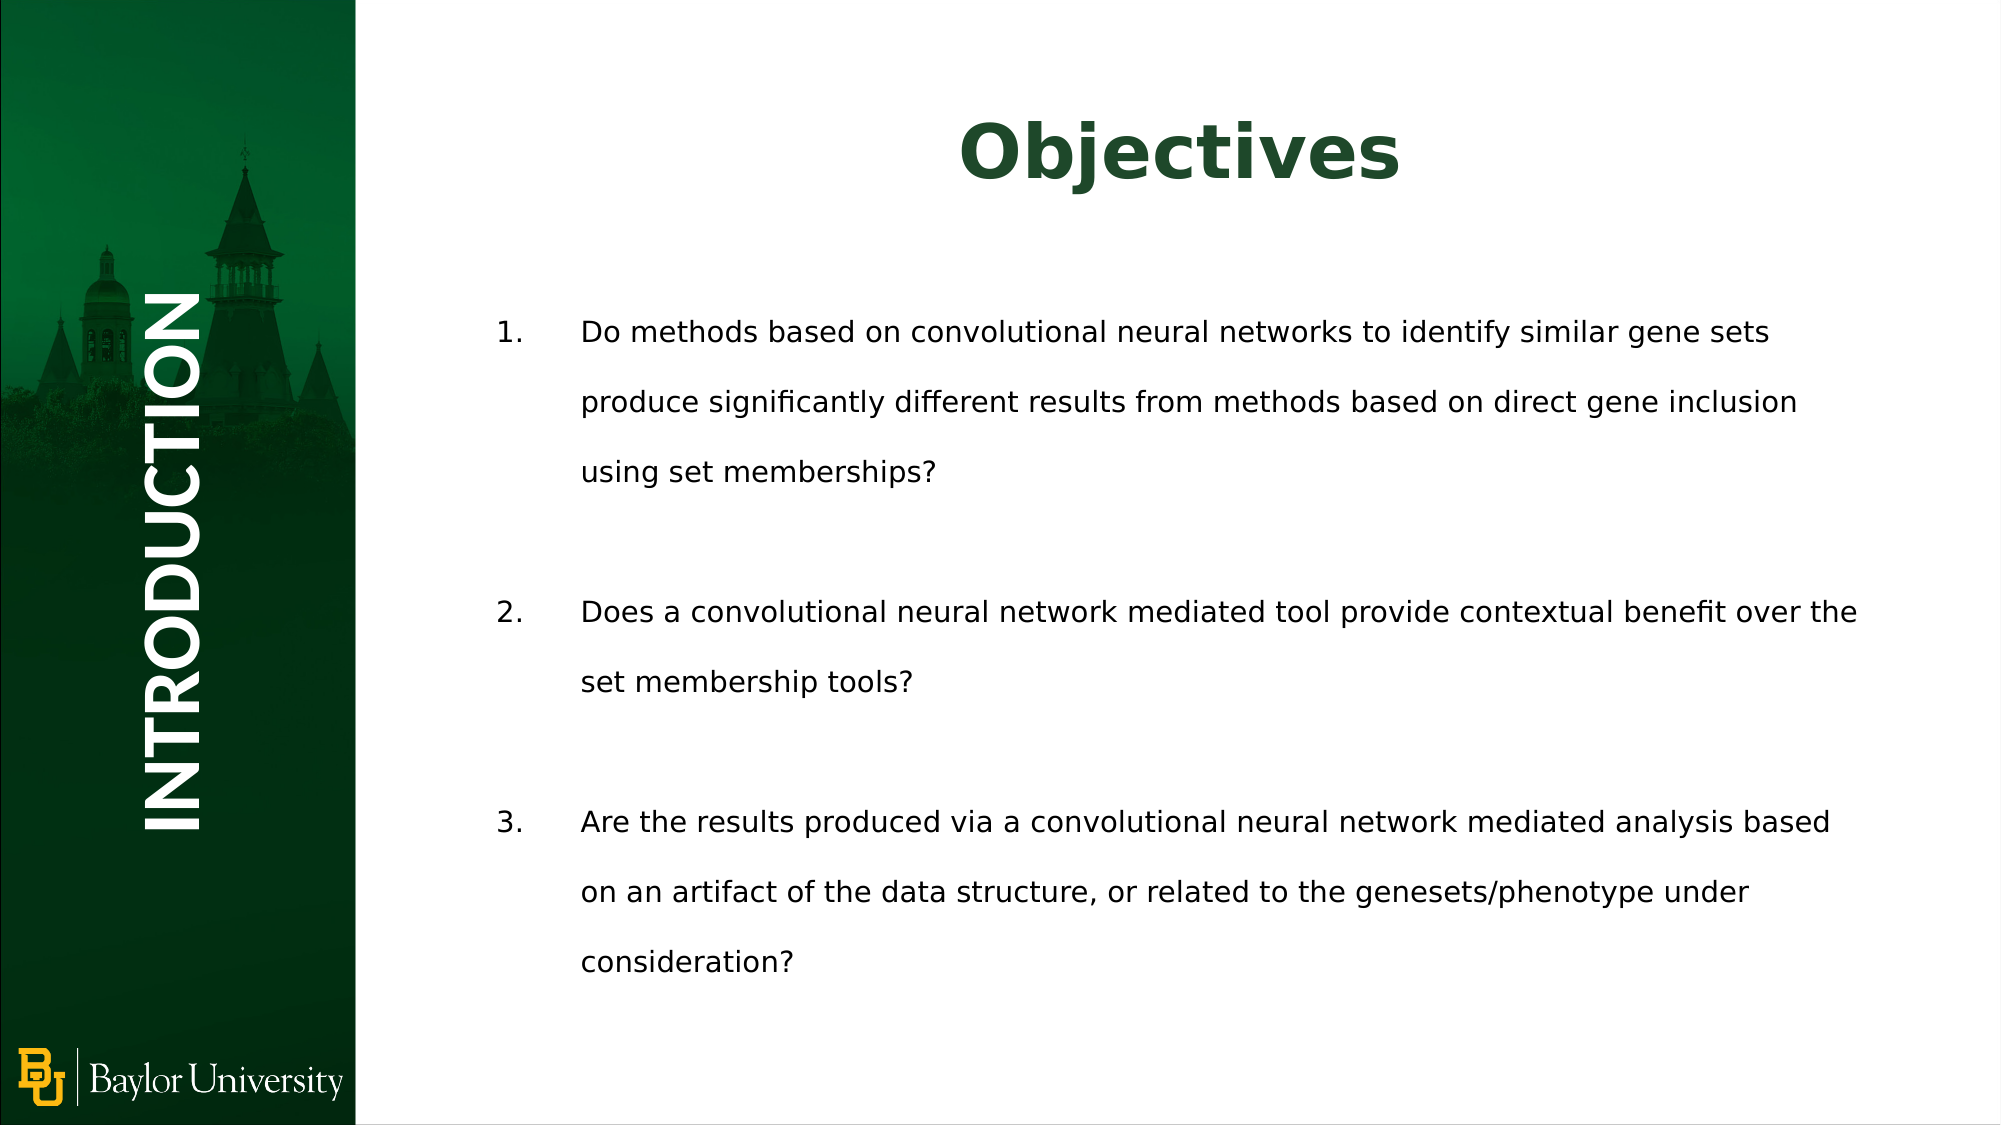

Objectives
Do methods based on convolutional neural networks to identify similar gene sets produce significantly different results from methods based on direct gene inclusion using set memberships?

Does a convolutional neural network mediated tool provide contextual benefit over the set membership tools?

Are the results produced via a convolutional neural network mediated analysis based on an artifact of the data structure, or related to the genesets/phenotype under consideration?
INTRODUCTION